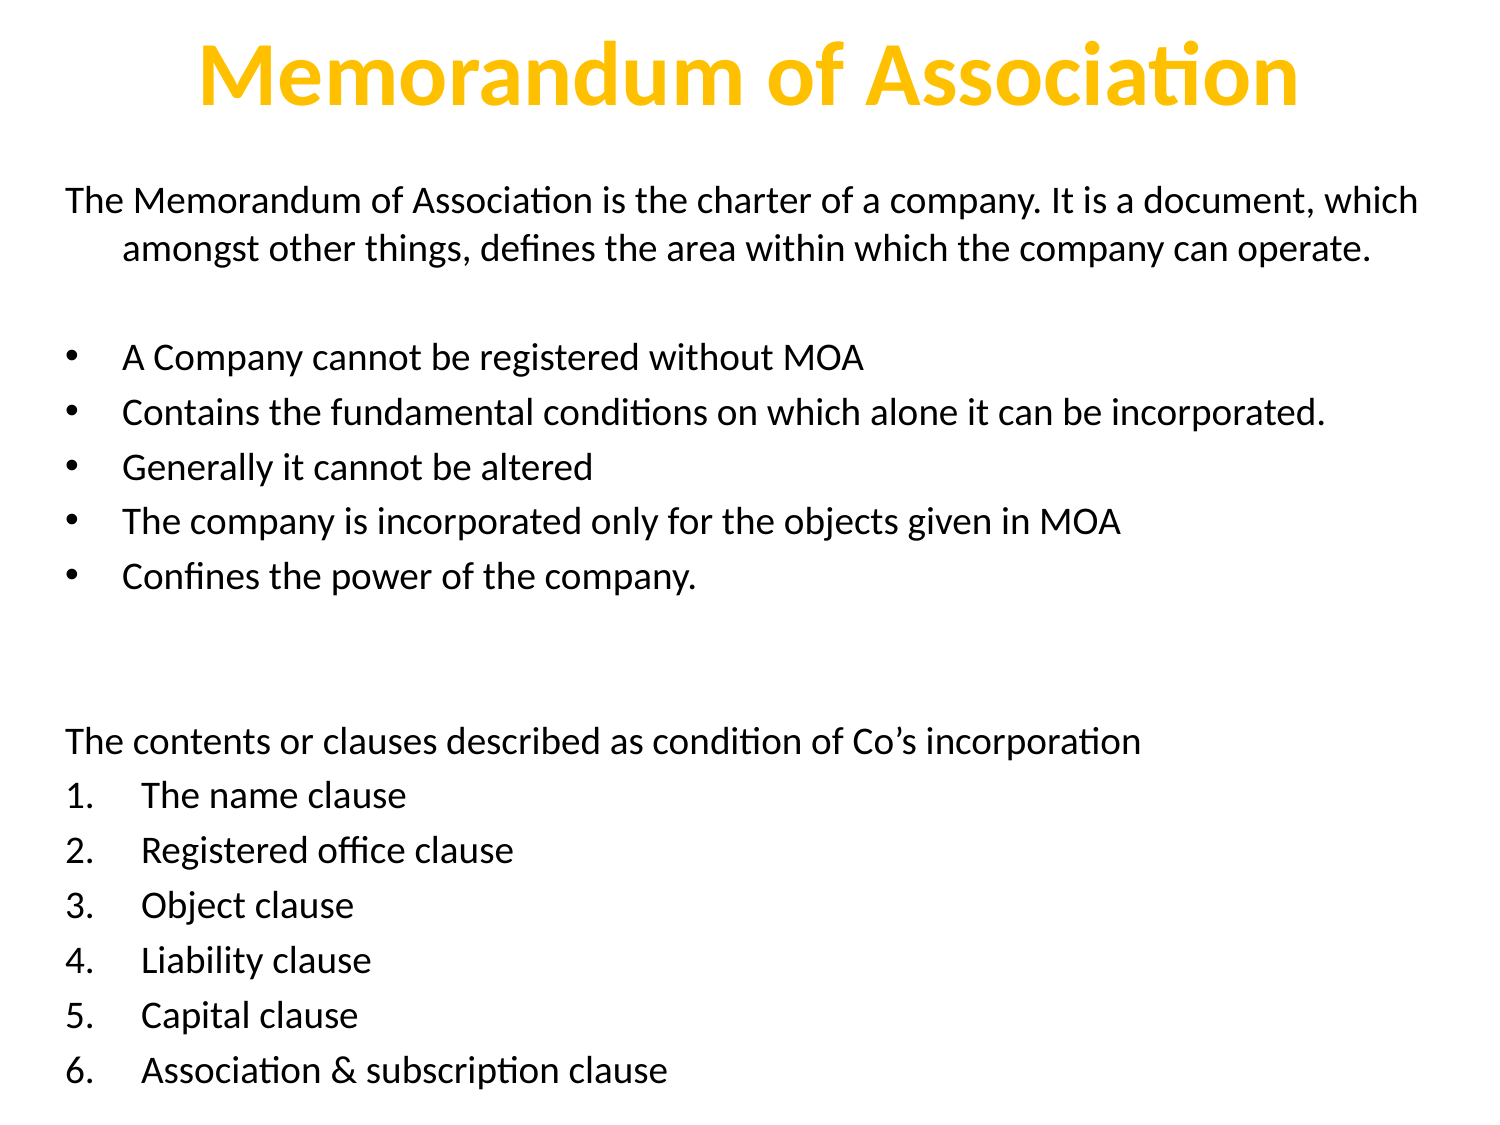

# Memorandum of Association

The Memorandum of Association is the charter of a company. It is a document, which amongst other things, defines the area within which the company can operate.

A Company cannot be registered without MOA
Contains the fundamental conditions on which alone it can be incorporated.
Generally it cannot be altered
The company is incorporated only for the objects given in MOA
Confines the power of the company.

The contents or clauses described as condition of Co’s incorporation
The name clause
Registered office clause
Object clause
Liability clause
Capital clause
Association & subscription clause